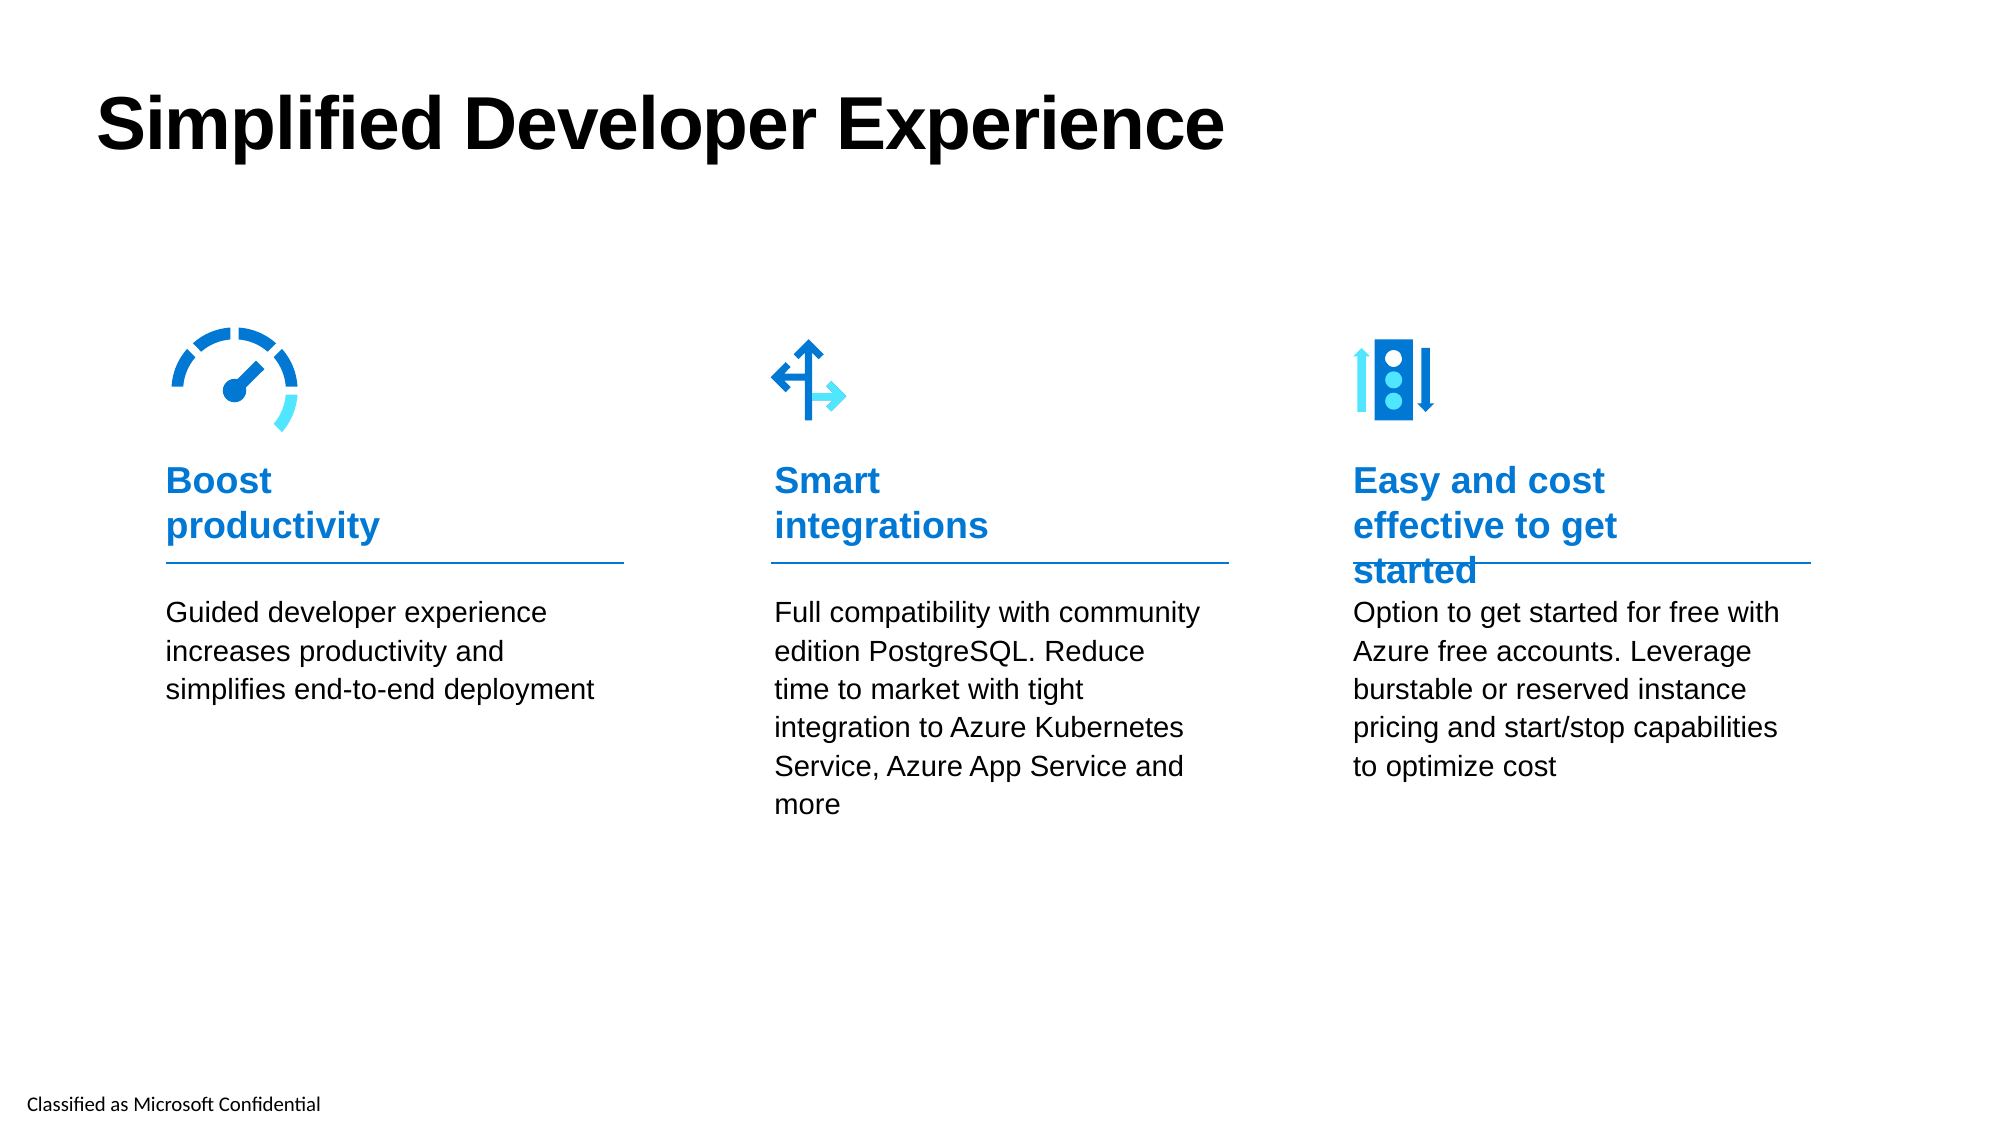

# Simplified Developer Experience

Boost
productivity
Smart
integrations
Easy and cost effective to get started
Guided developer experience increases productivity and simplifies end-to-end deployment
Full compatibility with community edition PostgreSQL. Reduce time to market with tight integration to Azure Kubernetes Service, Azure App Service and more
Option to get started for free with Azure free accounts. Leverage burstable or reserved instance pricing and start/stop capabilities to optimize cost